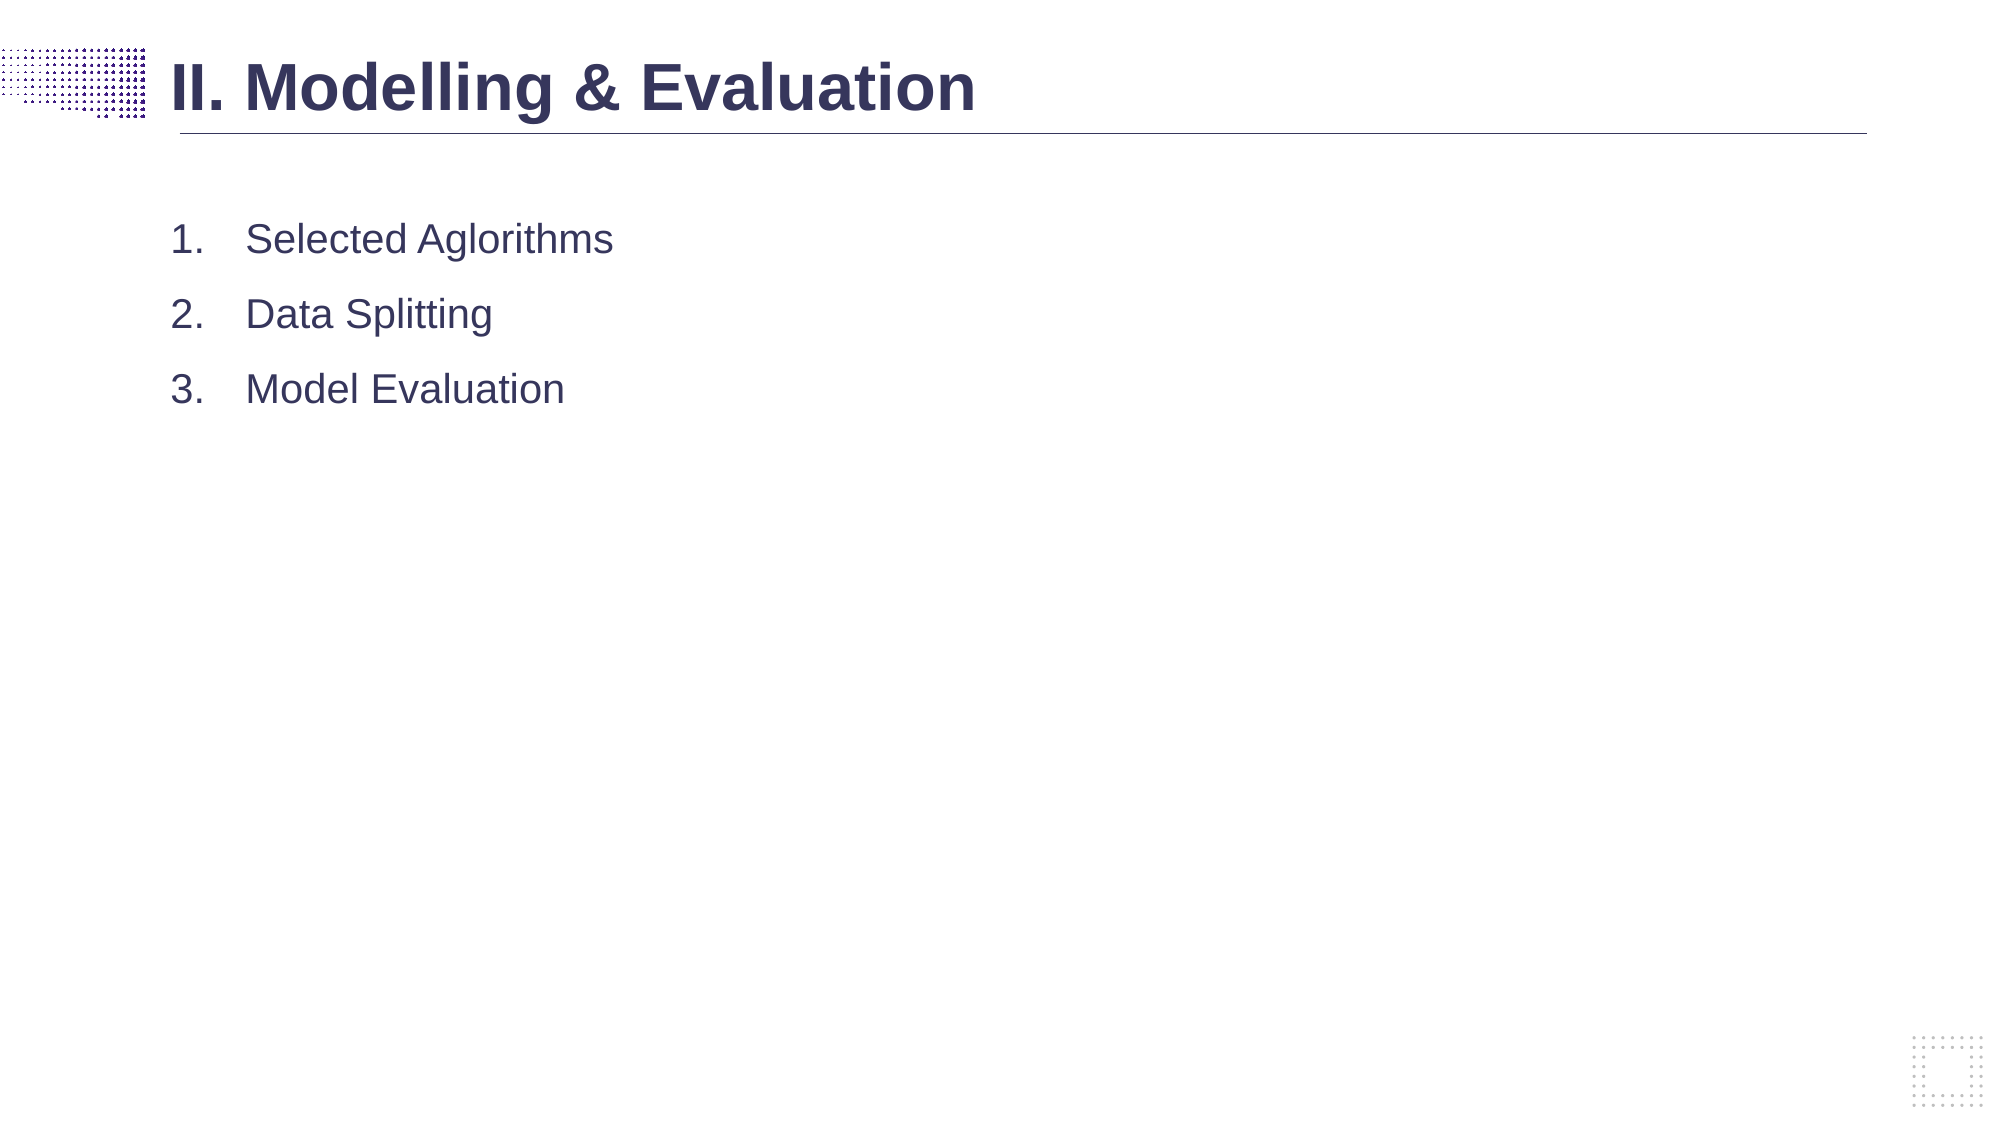

II. Modelling & Evaluation
Selected Aglorithms
Data Splitting
Model Evaluation
- Davos 2016